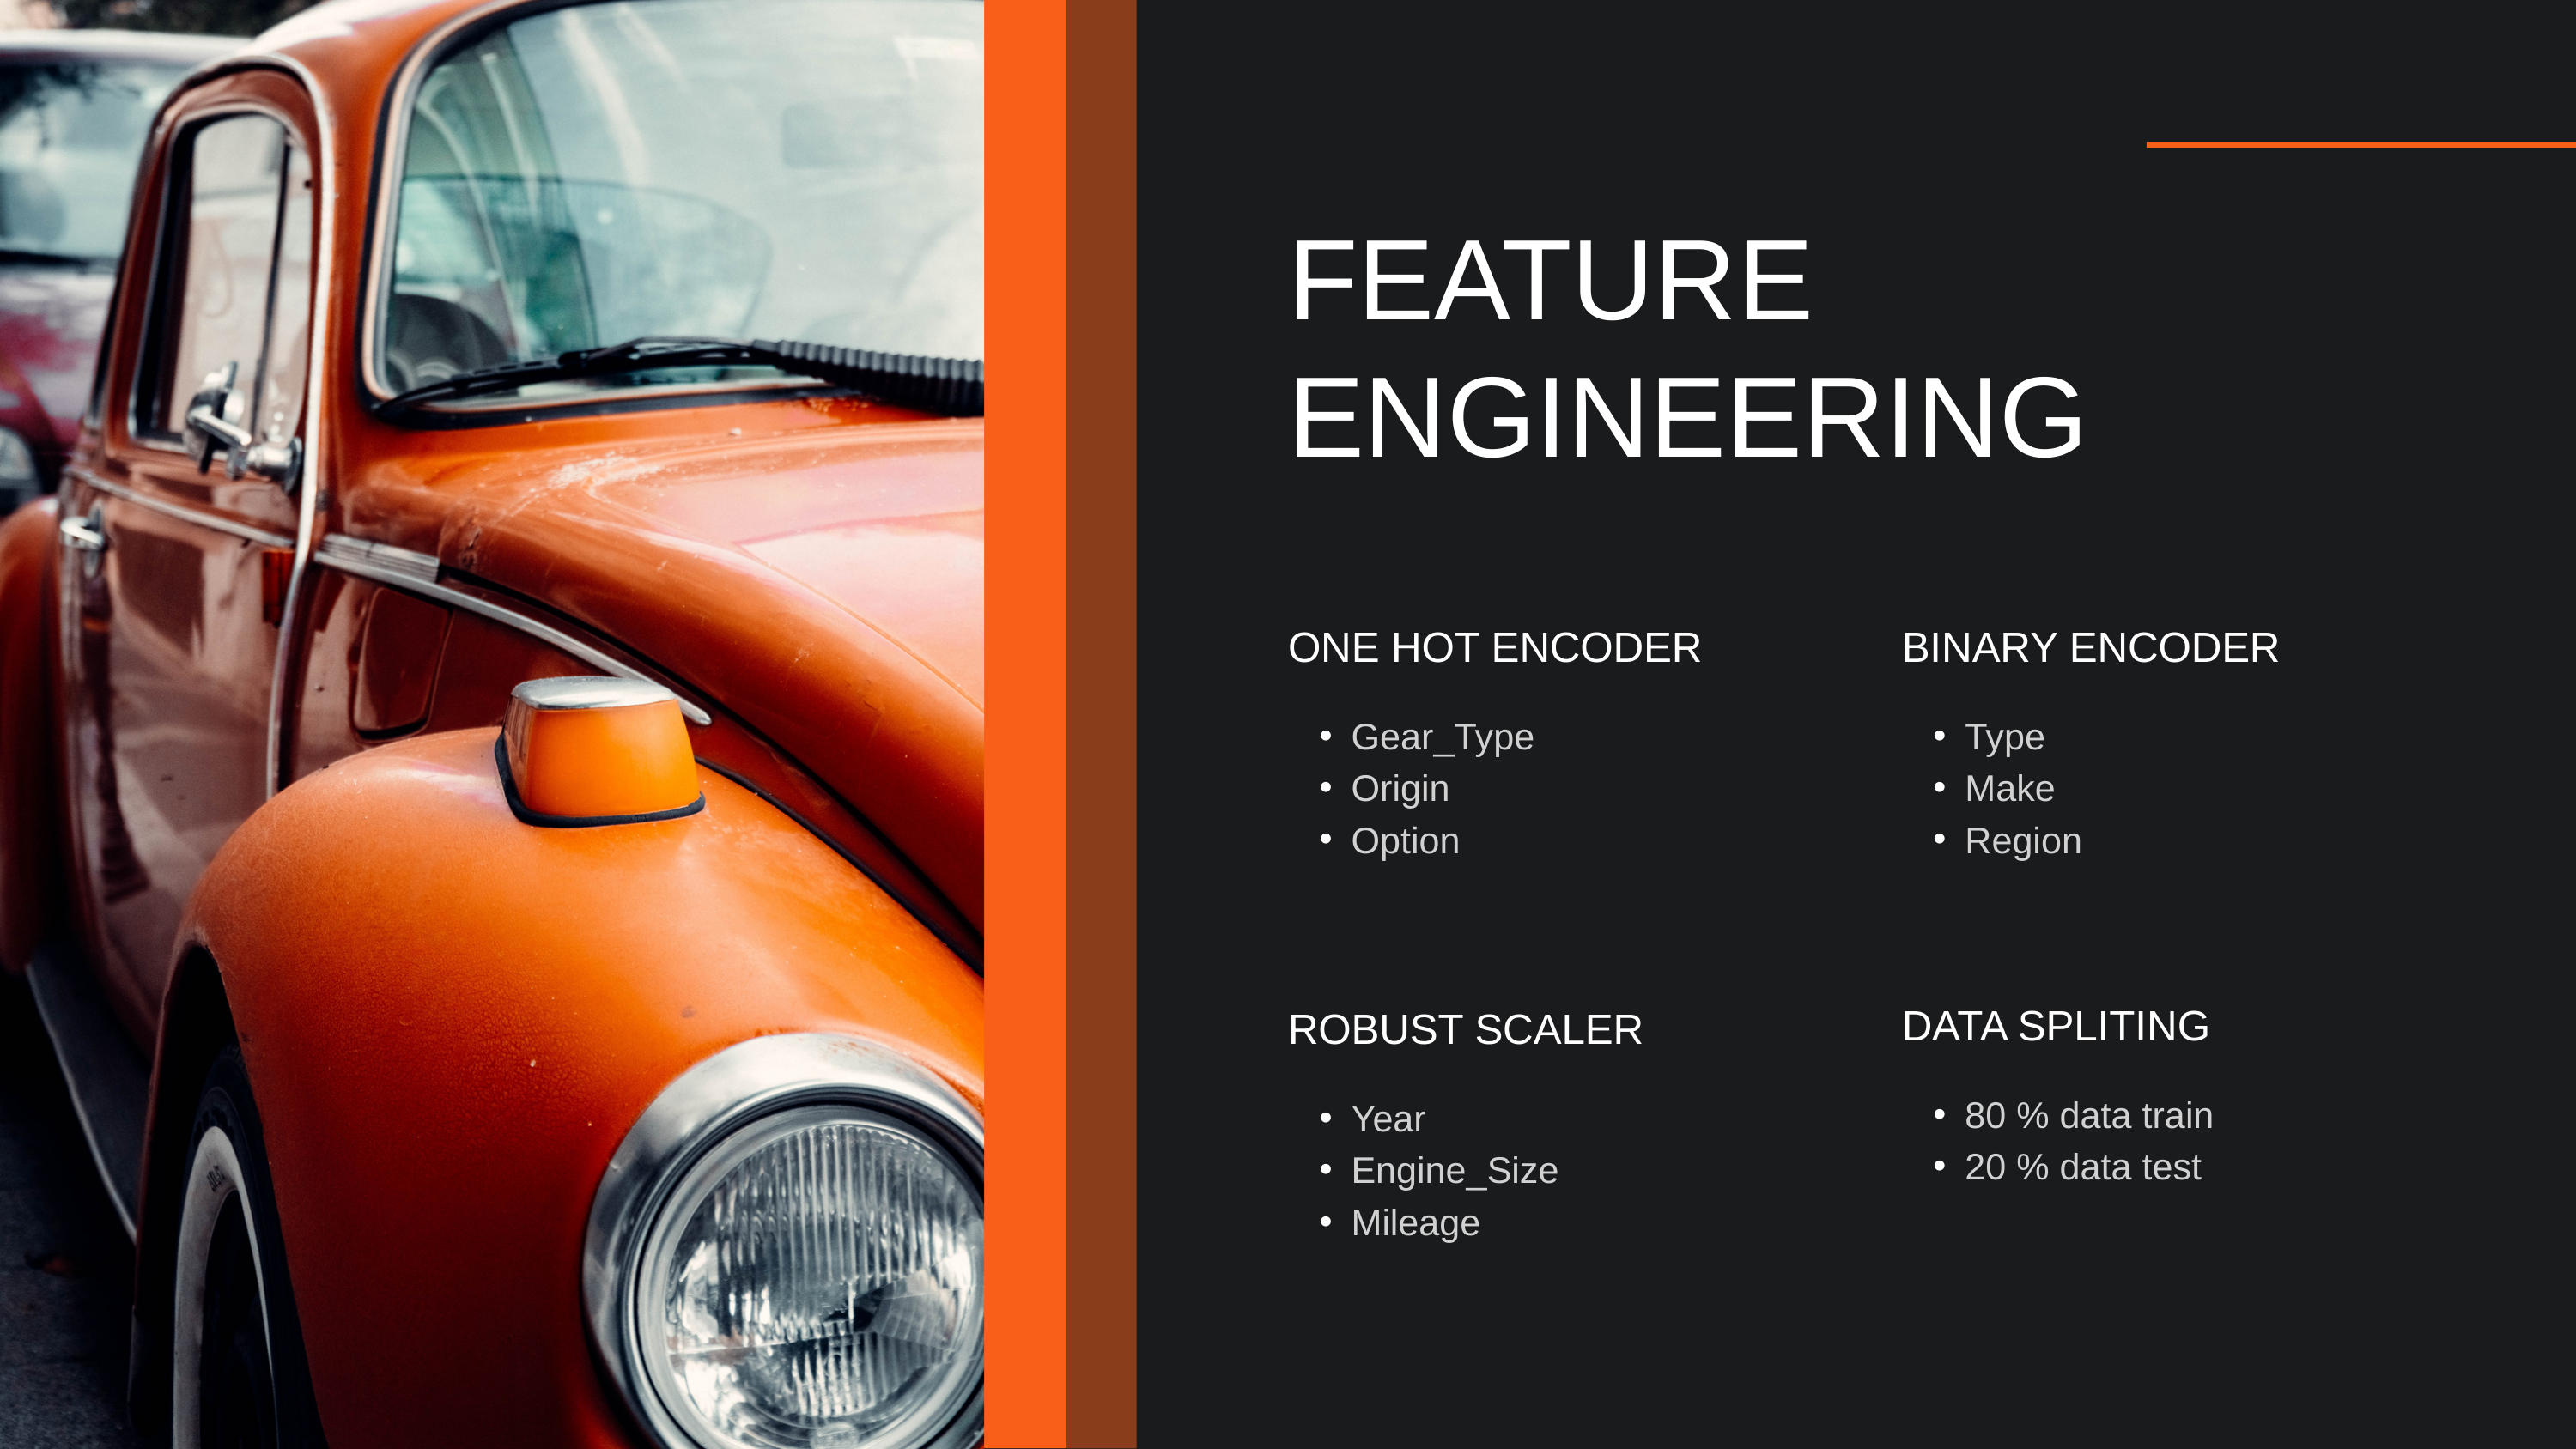

FEATURE ENGINEERING
ONE HOT ENCODER
BINARY ENCODER
Gear_Type
Origin
Option
Type
Make
Region
DATA SPLITING
ROBUST SCALER
80 % data train
20 % data test
Year
Engine_Size
Mileage